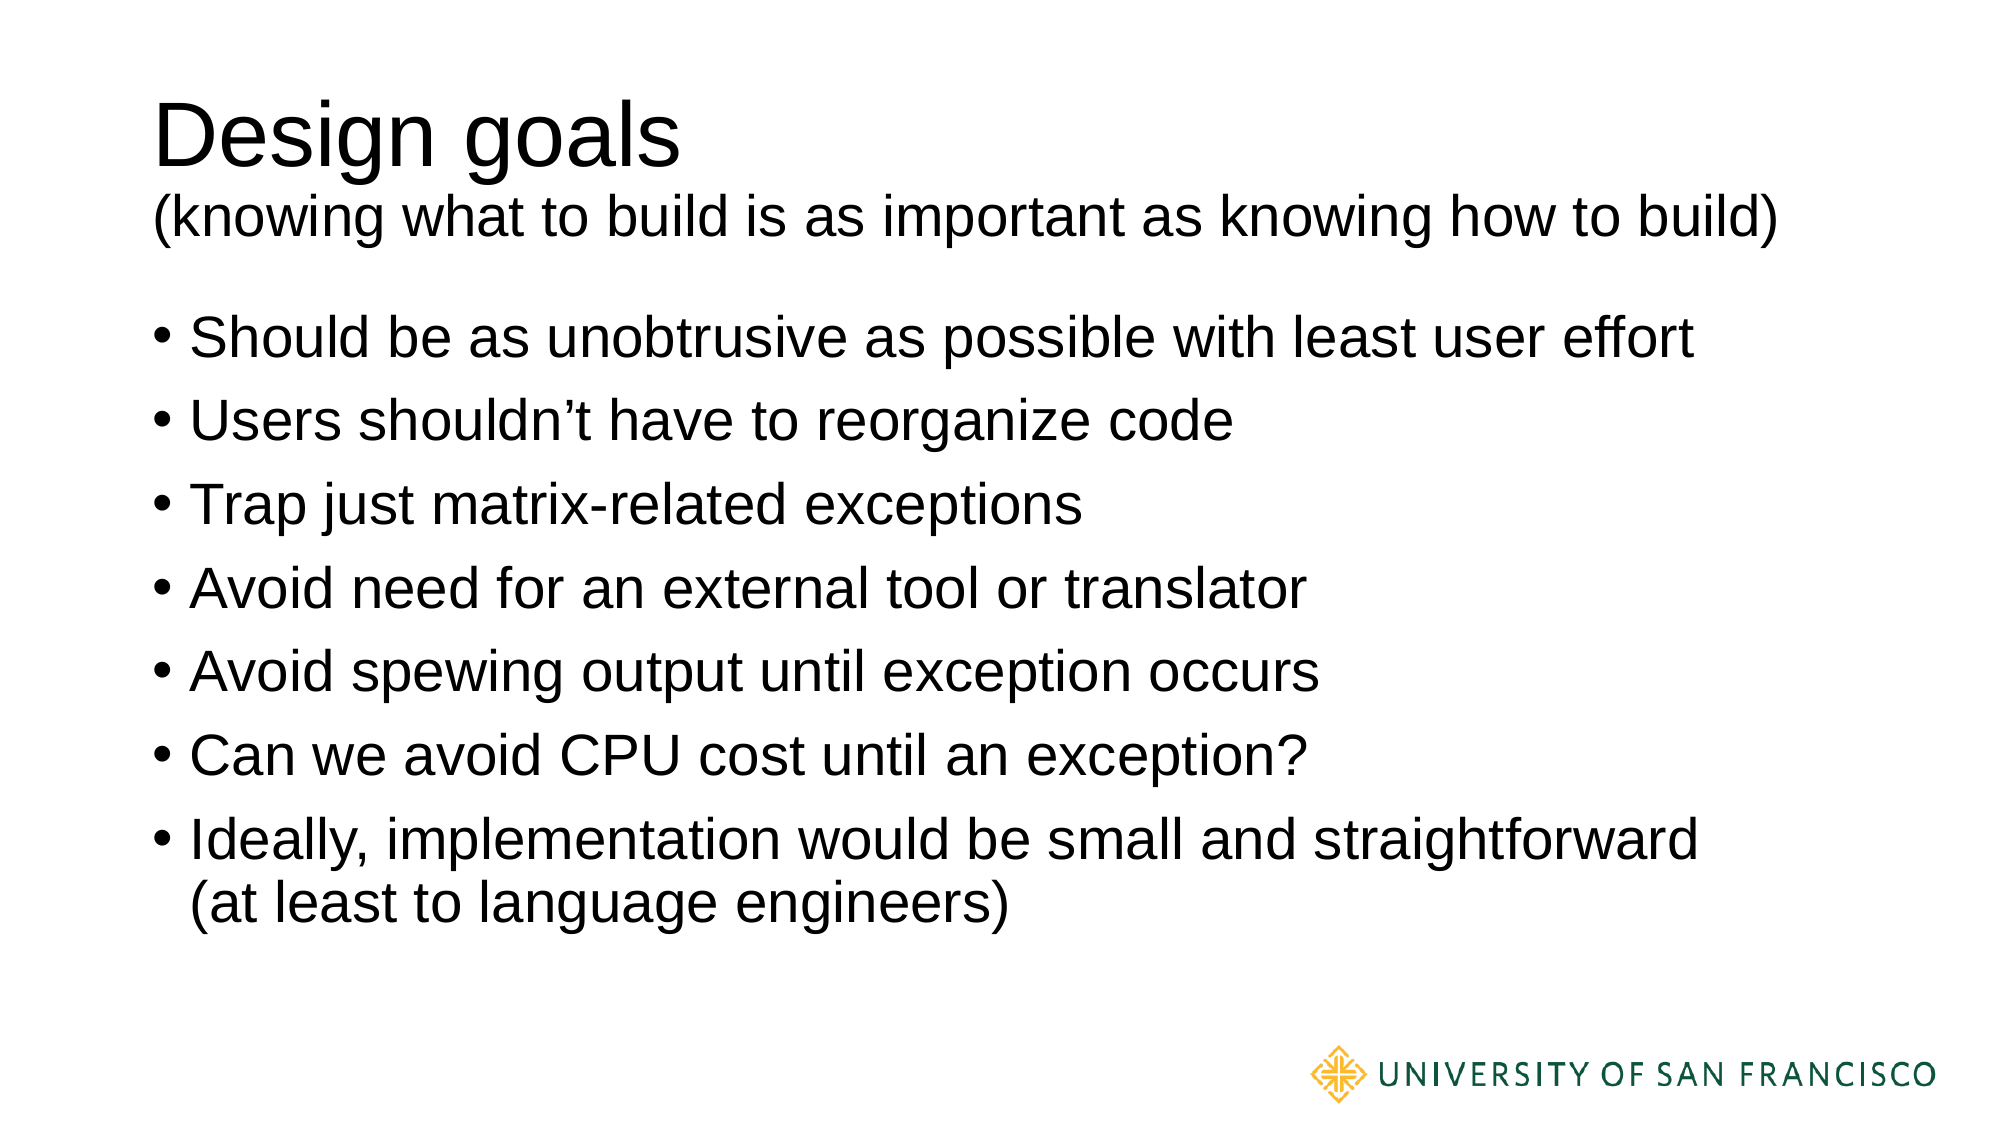

# Design goals (knowing what to build is as important as knowing how to build)
Should be as unobtrusive as possible with least user effort
Users shouldn’t have to reorganize code
Trap just matrix-related exceptions
Avoid need for an external tool or translator
Avoid spewing output until exception occurs
Can we avoid CPU cost until an exception?
Ideally, implementation would be small and straightforward
(at least to language engineers)